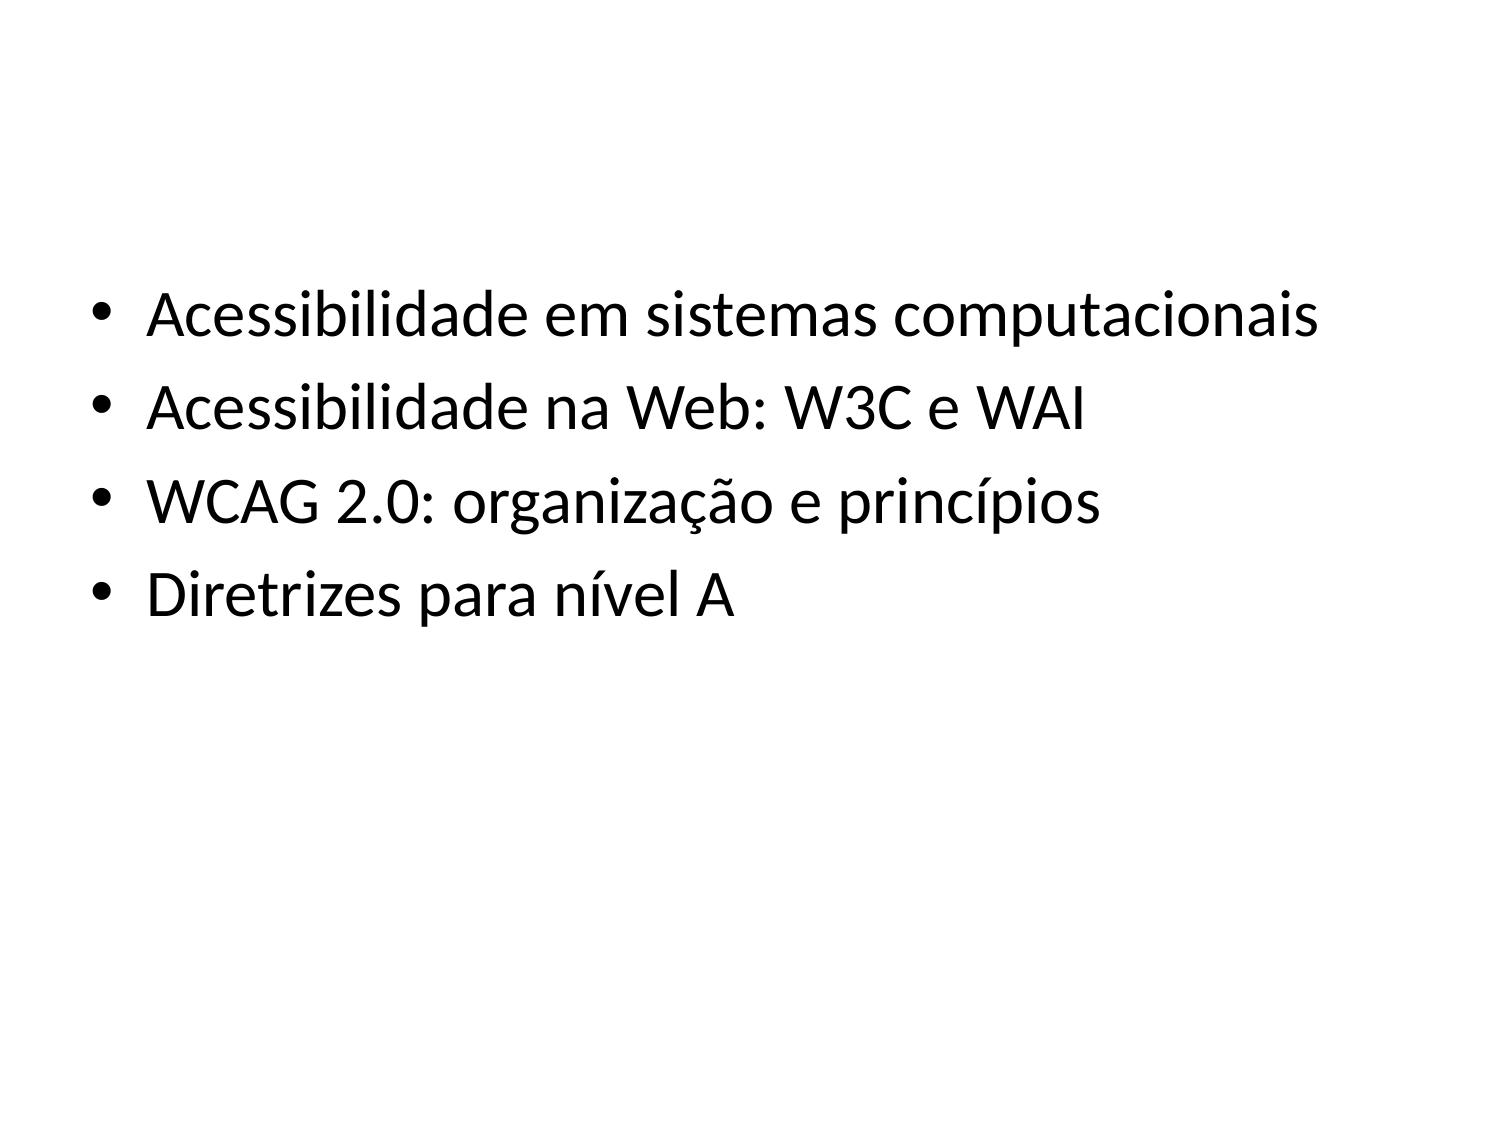

Acessibilidade em sistemas computacionais
Acessibilidade na Web: W3C e WAI
WCAG 2.0: organização e princípios
Diretrizes para nível A